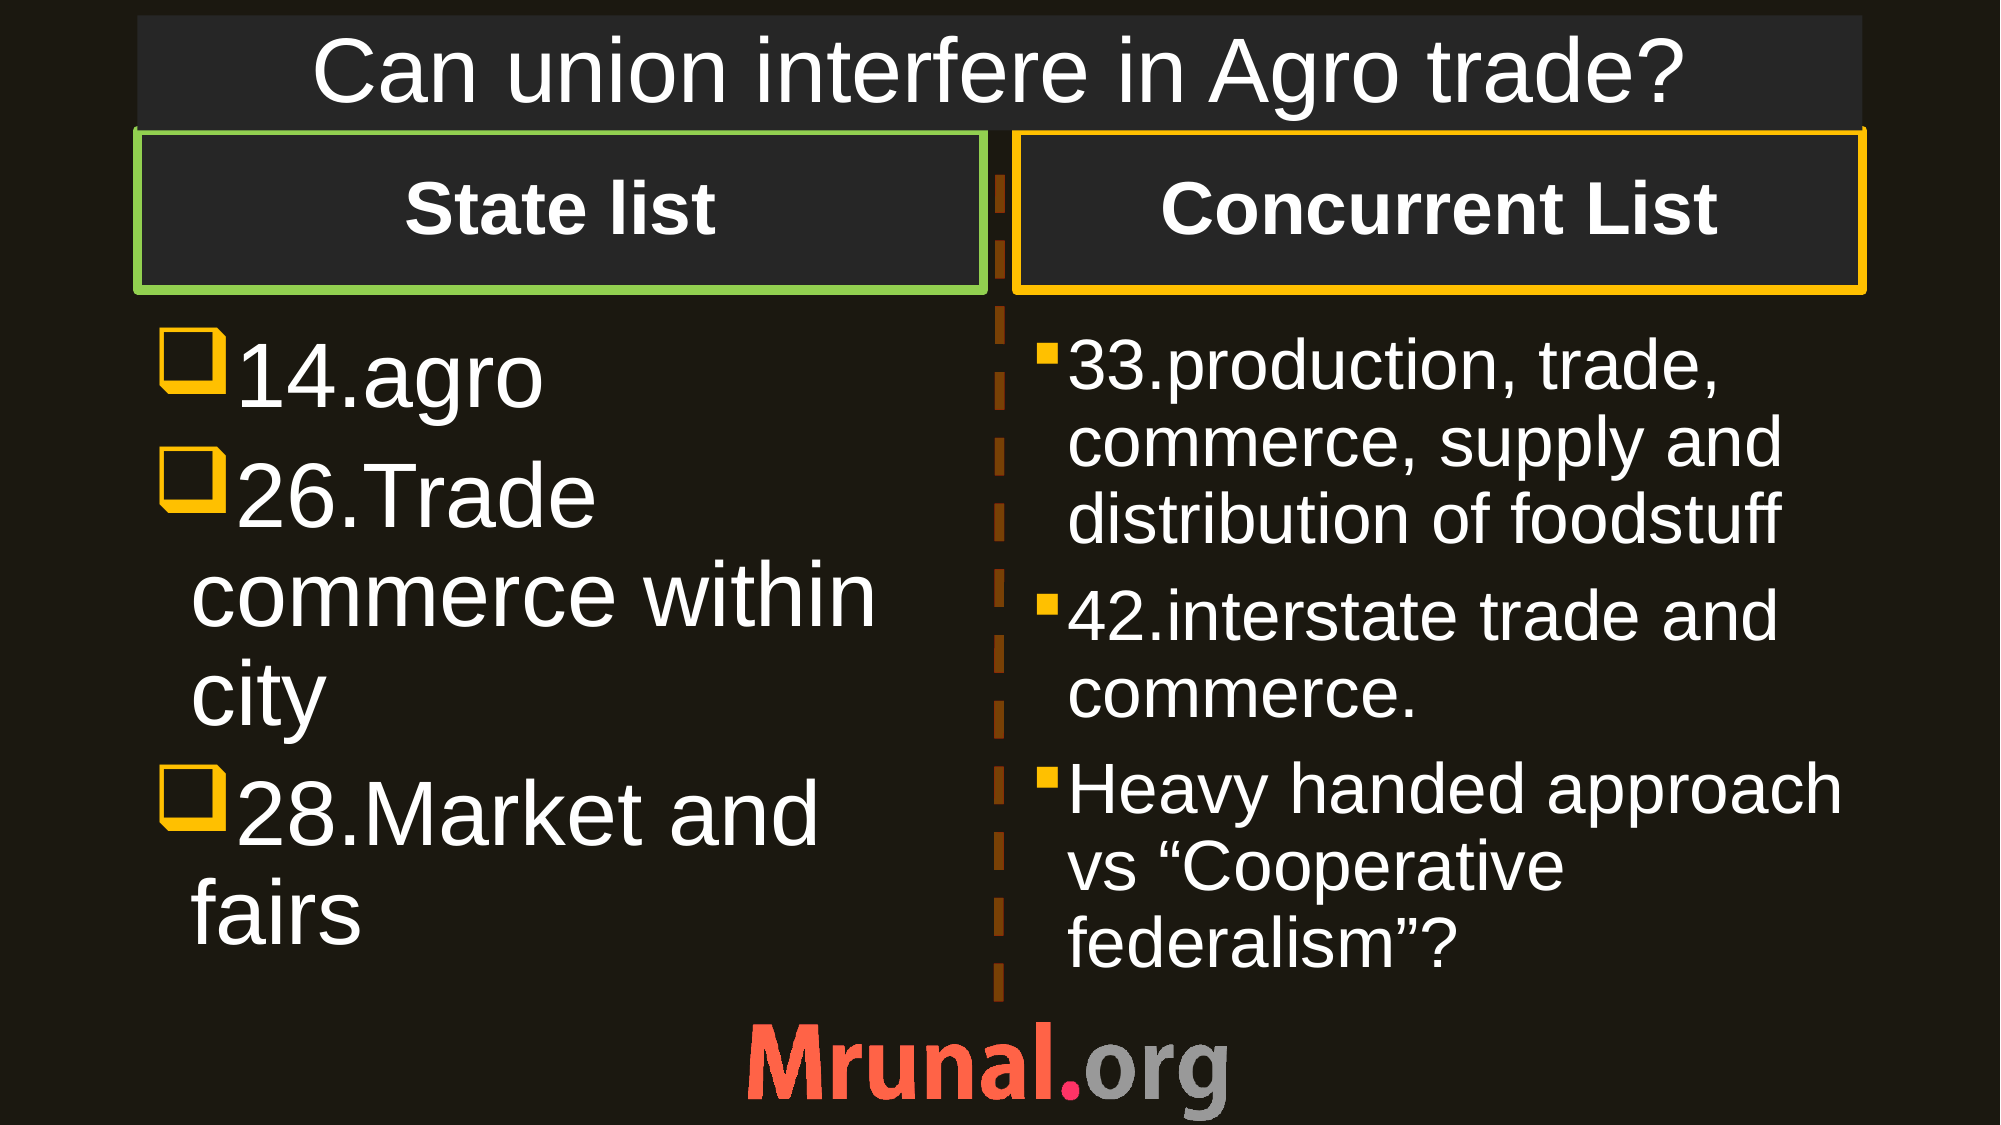

# Can union interfere in Agro trade?
State list
Concurrent List
14.agro
26.Trade commerce within city
28.Market and fairs
33.production, trade, commerce, supply and distribution of foodstuff
42.interstate trade and commerce.
Heavy handed approach vs “Cooperative federalism”?